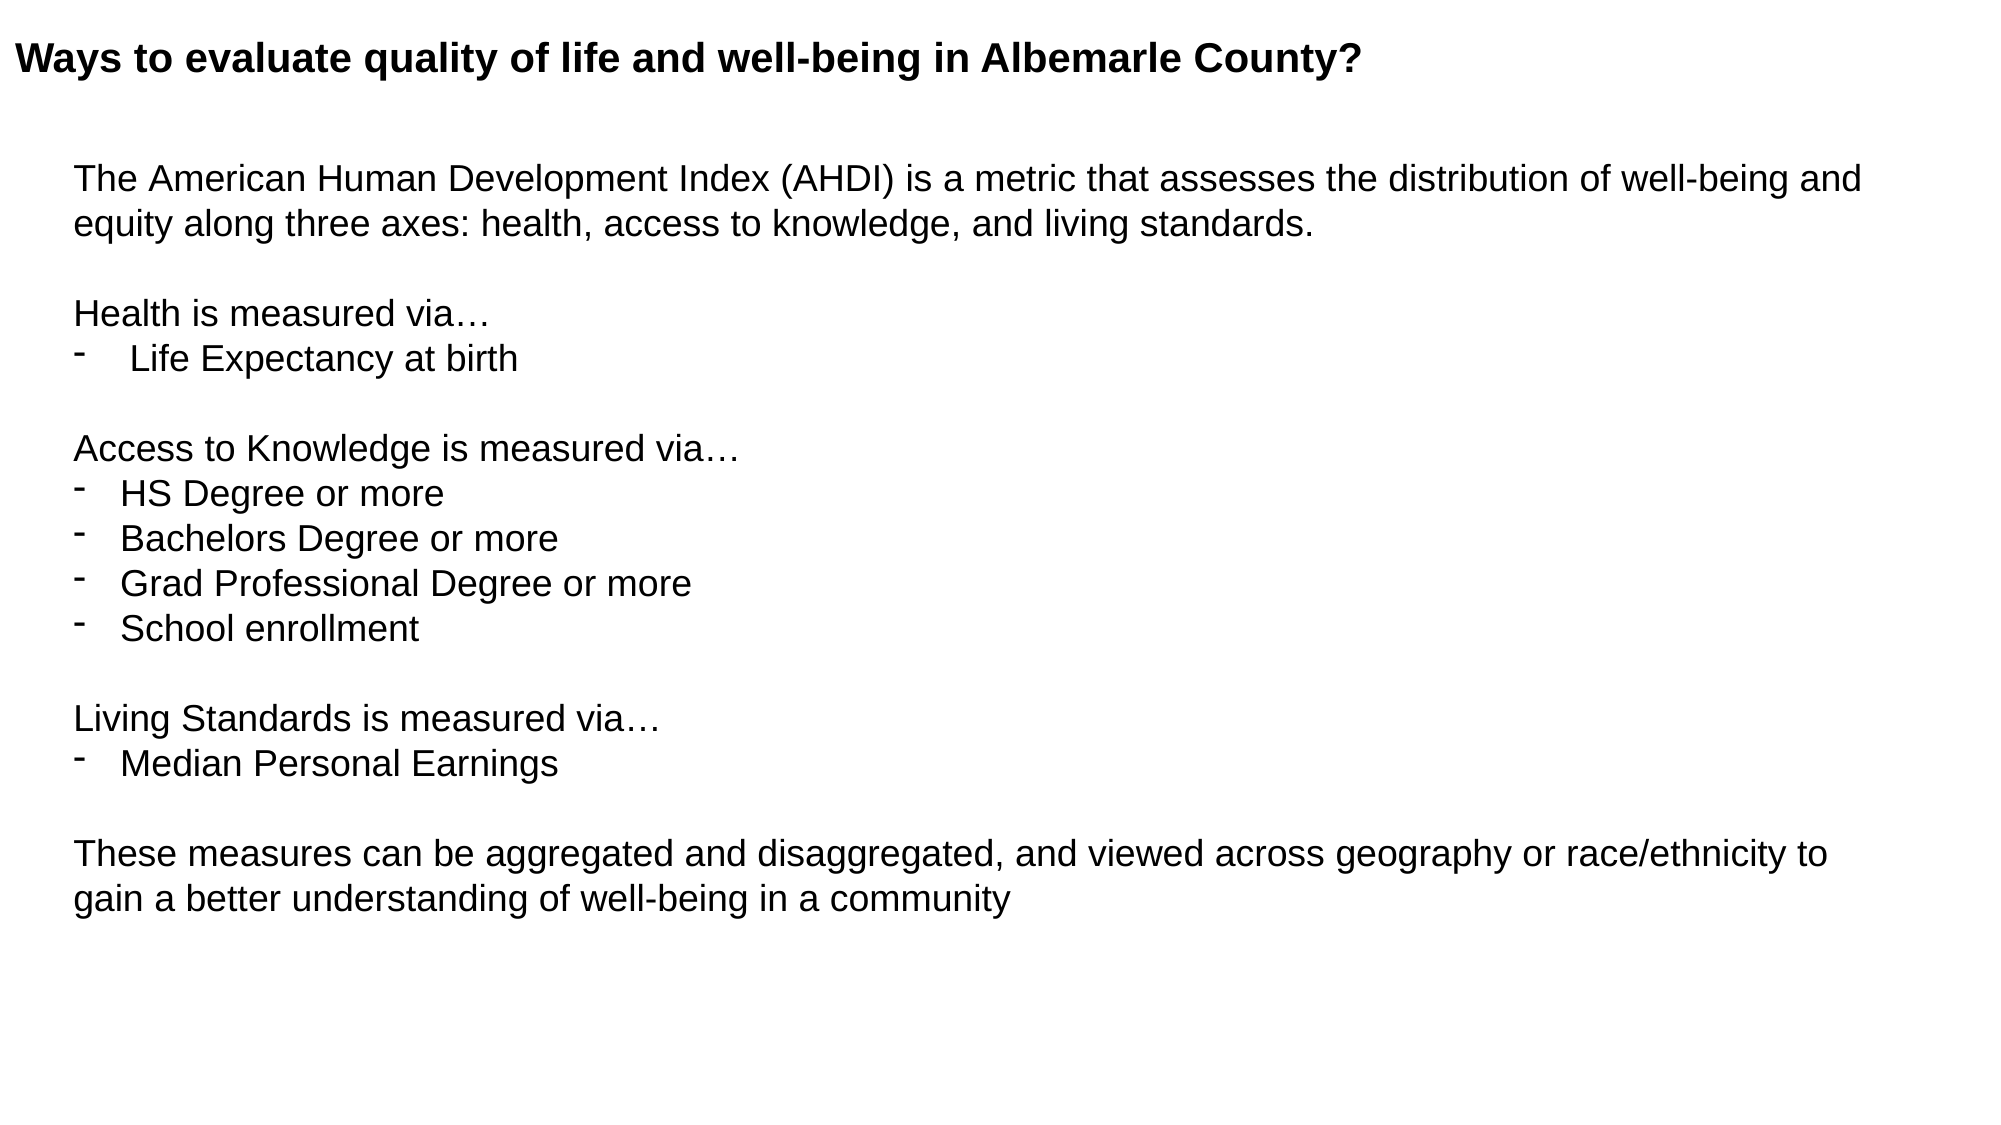

Ways to evaluate quality of life and well-being in Albemarle County?
The American Human Development Index (AHDI) is a metric that assesses the distribution of well-being and equity along three axes: health, access to knowledge, and living standards.

Health is measured via…
Life Expectancy at birth

Access to Knowledge is measured via…
HS Degree or more
Bachelors Degree or more
Grad Professional Degree or more
School enrollment

Living Standards is measured via…
Median Personal Earnings

These measures can be aggregated and disaggregated, and viewed across geography or race/ethnicity to gain a better understanding of well-being in a community